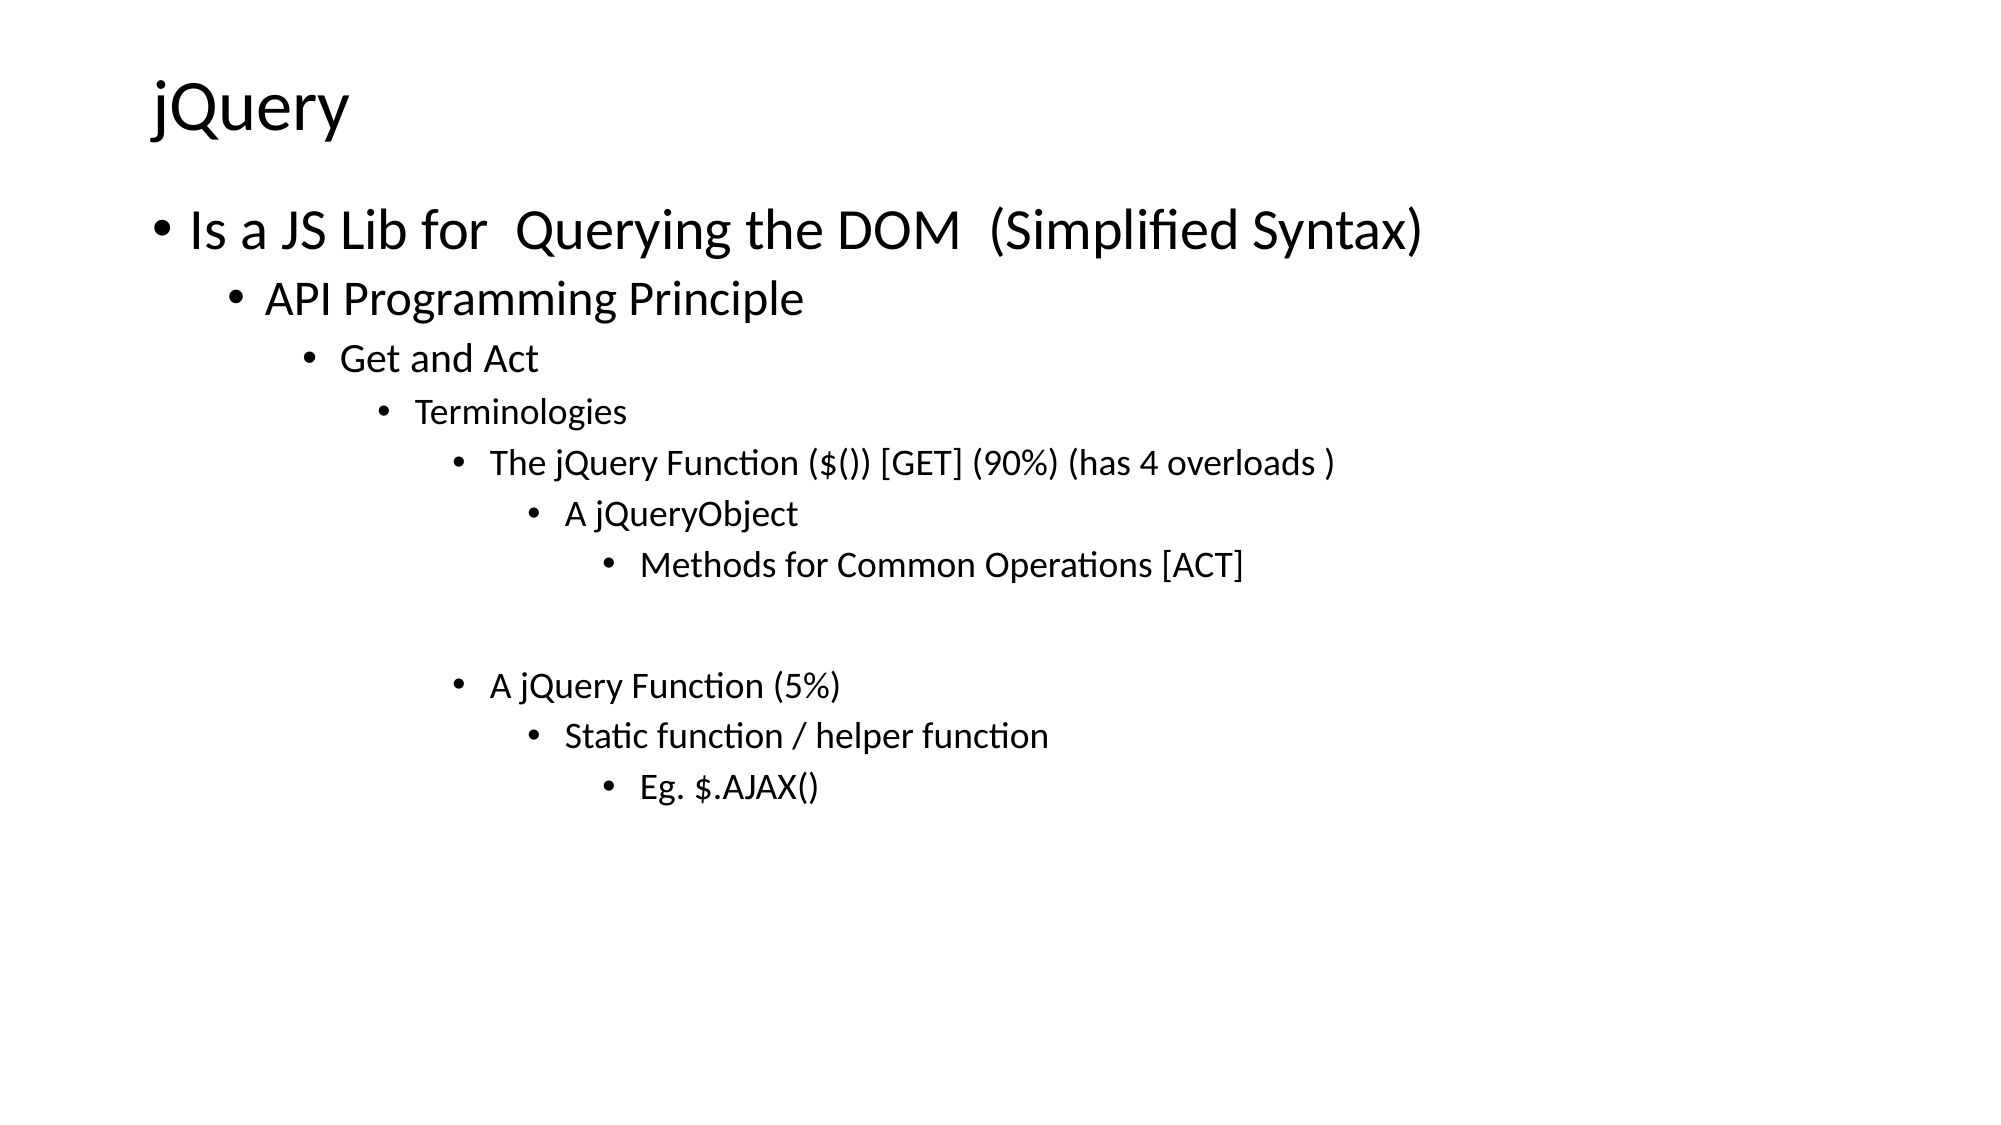

# jQuery
Is a JS Lib for  Querying the DOM  (Simplified Syntax)
API Programming Principle
Get and Act
Terminologies
The jQuery Function ($()) [GET] (90%) (has 4 overloads )
A jQueryObject
Methods for Common Operations [ACT]

A jQuery Function (5%)
Static function / helper function
Eg. $.AJAX()